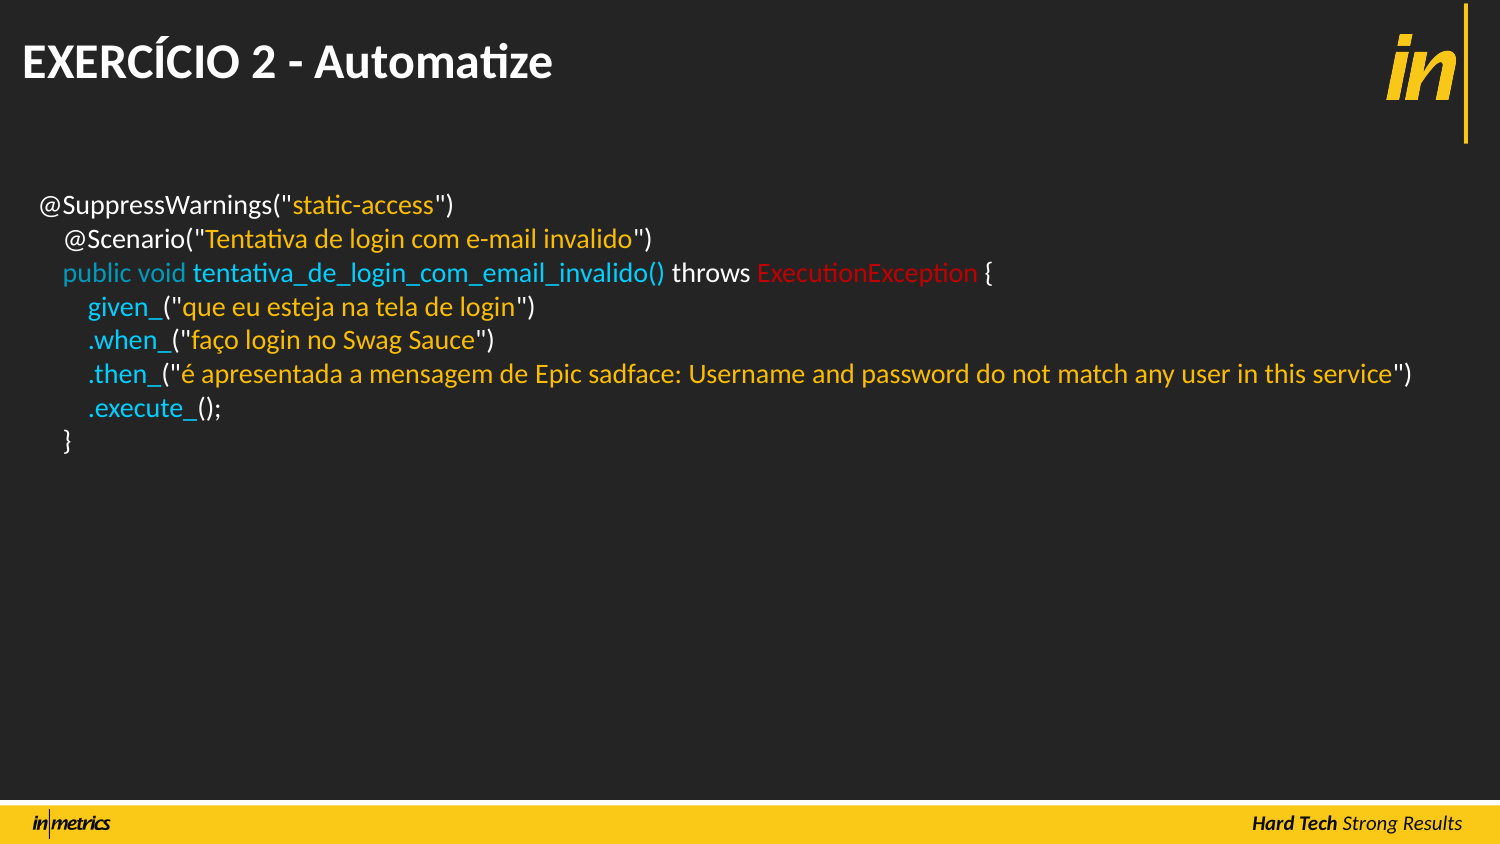

# EXERCÍCIO 2 - Automatize
@SuppressWarnings("static-access")
    @Scenario("Tentativa de login com e-mail invalido")
    public void tentativa_de_login_com_email_invalido() throws ExecutionException {
        given_("que eu esteja na tela de login")
        .when_("faço login no Swag Sauce")
        .then_("é apresentada a mensagem de Epic sadface: Username and password do not match any user in this service")
        .execute_();
    }